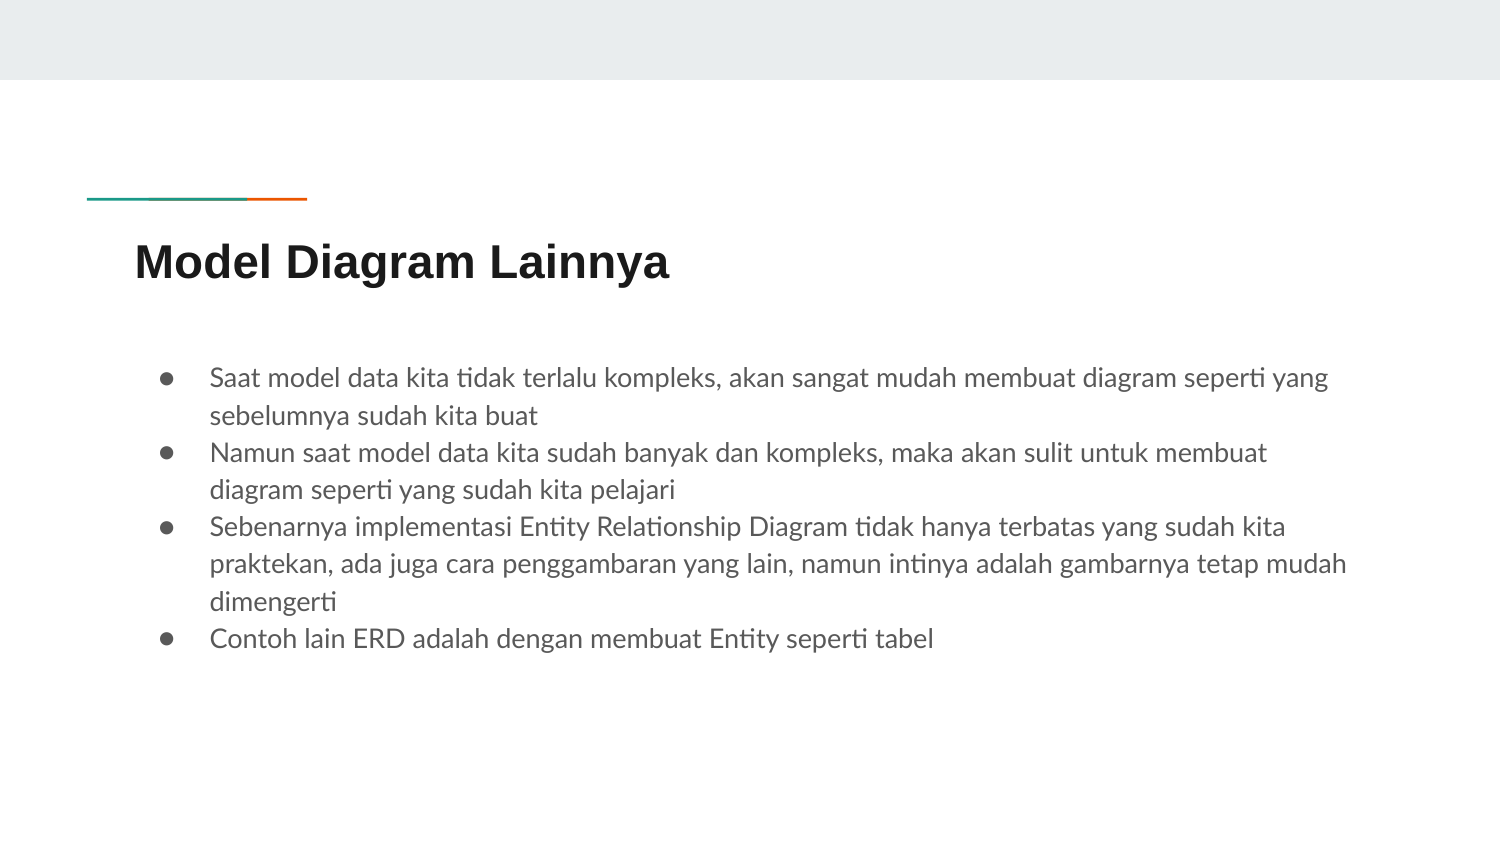

# Model Diagram Lainnya
Saat model data kita tidak terlalu kompleks, akan sangat mudah membuat diagram seperti yang sebelumnya sudah kita buat
Namun saat model data kita sudah banyak dan kompleks, maka akan sulit untuk membuat diagram seperti yang sudah kita pelajari
Sebenarnya implementasi Entity Relationship Diagram tidak hanya terbatas yang sudah kita praktekan, ada juga cara penggambaran yang lain, namun intinya adalah gambarnya tetap mudah dimengerti
Contoh lain ERD adalah dengan membuat Entity seperti tabel